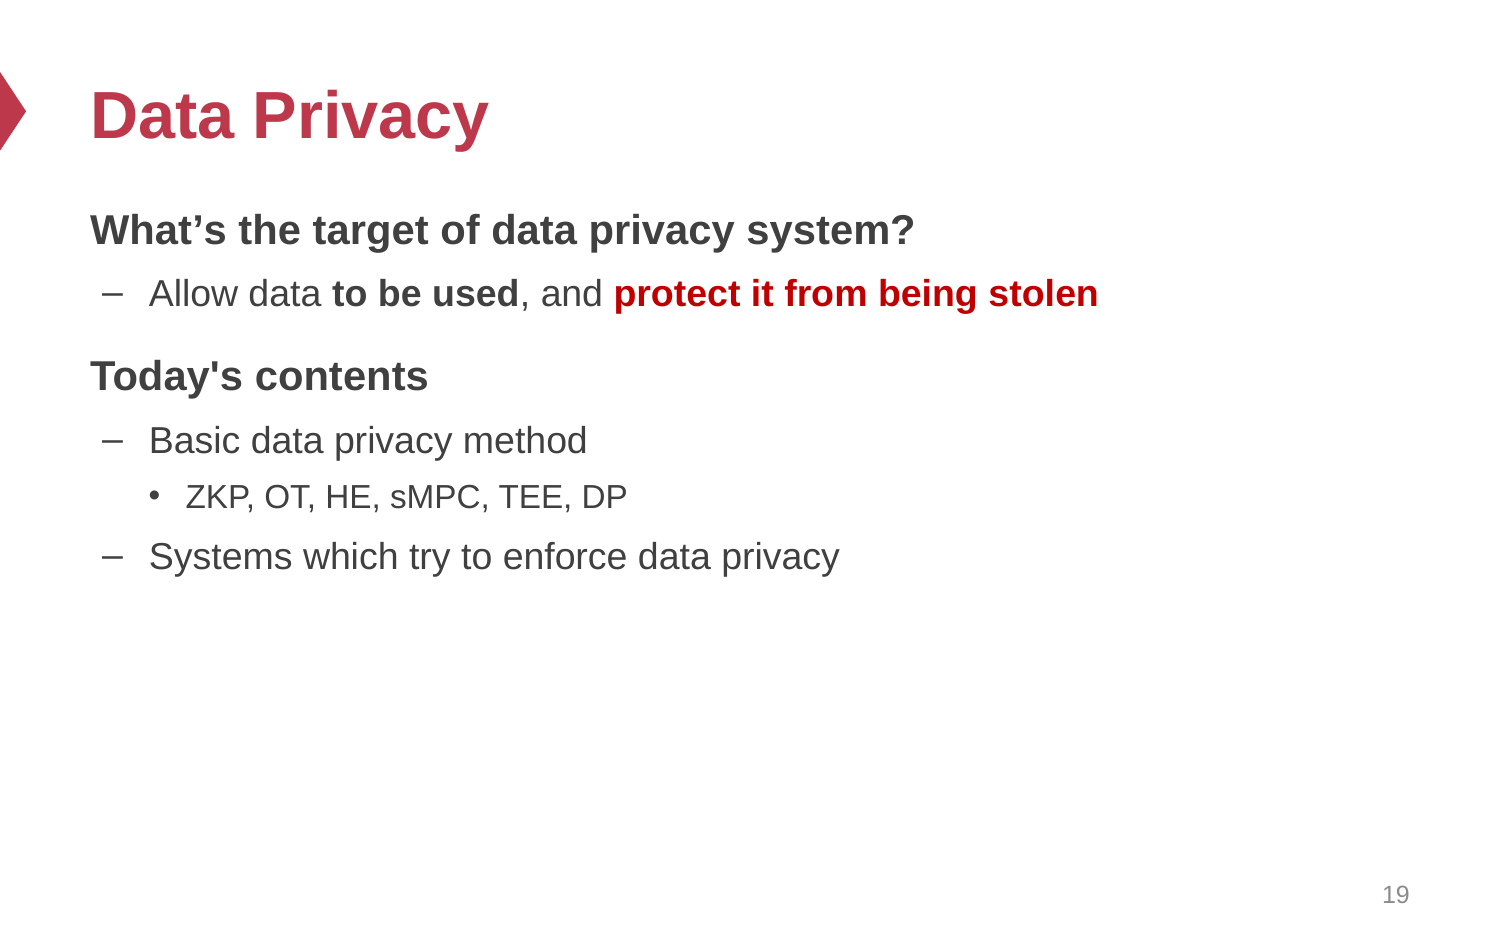

# Data Privacy
What’s the target of data privacy system?
Allow data to be used, and protect it from being stolen
Today's contents
Basic data privacy method
ZKP, OT, HE, sMPC, TEE, DP
Systems which try to enforce data privacy
19